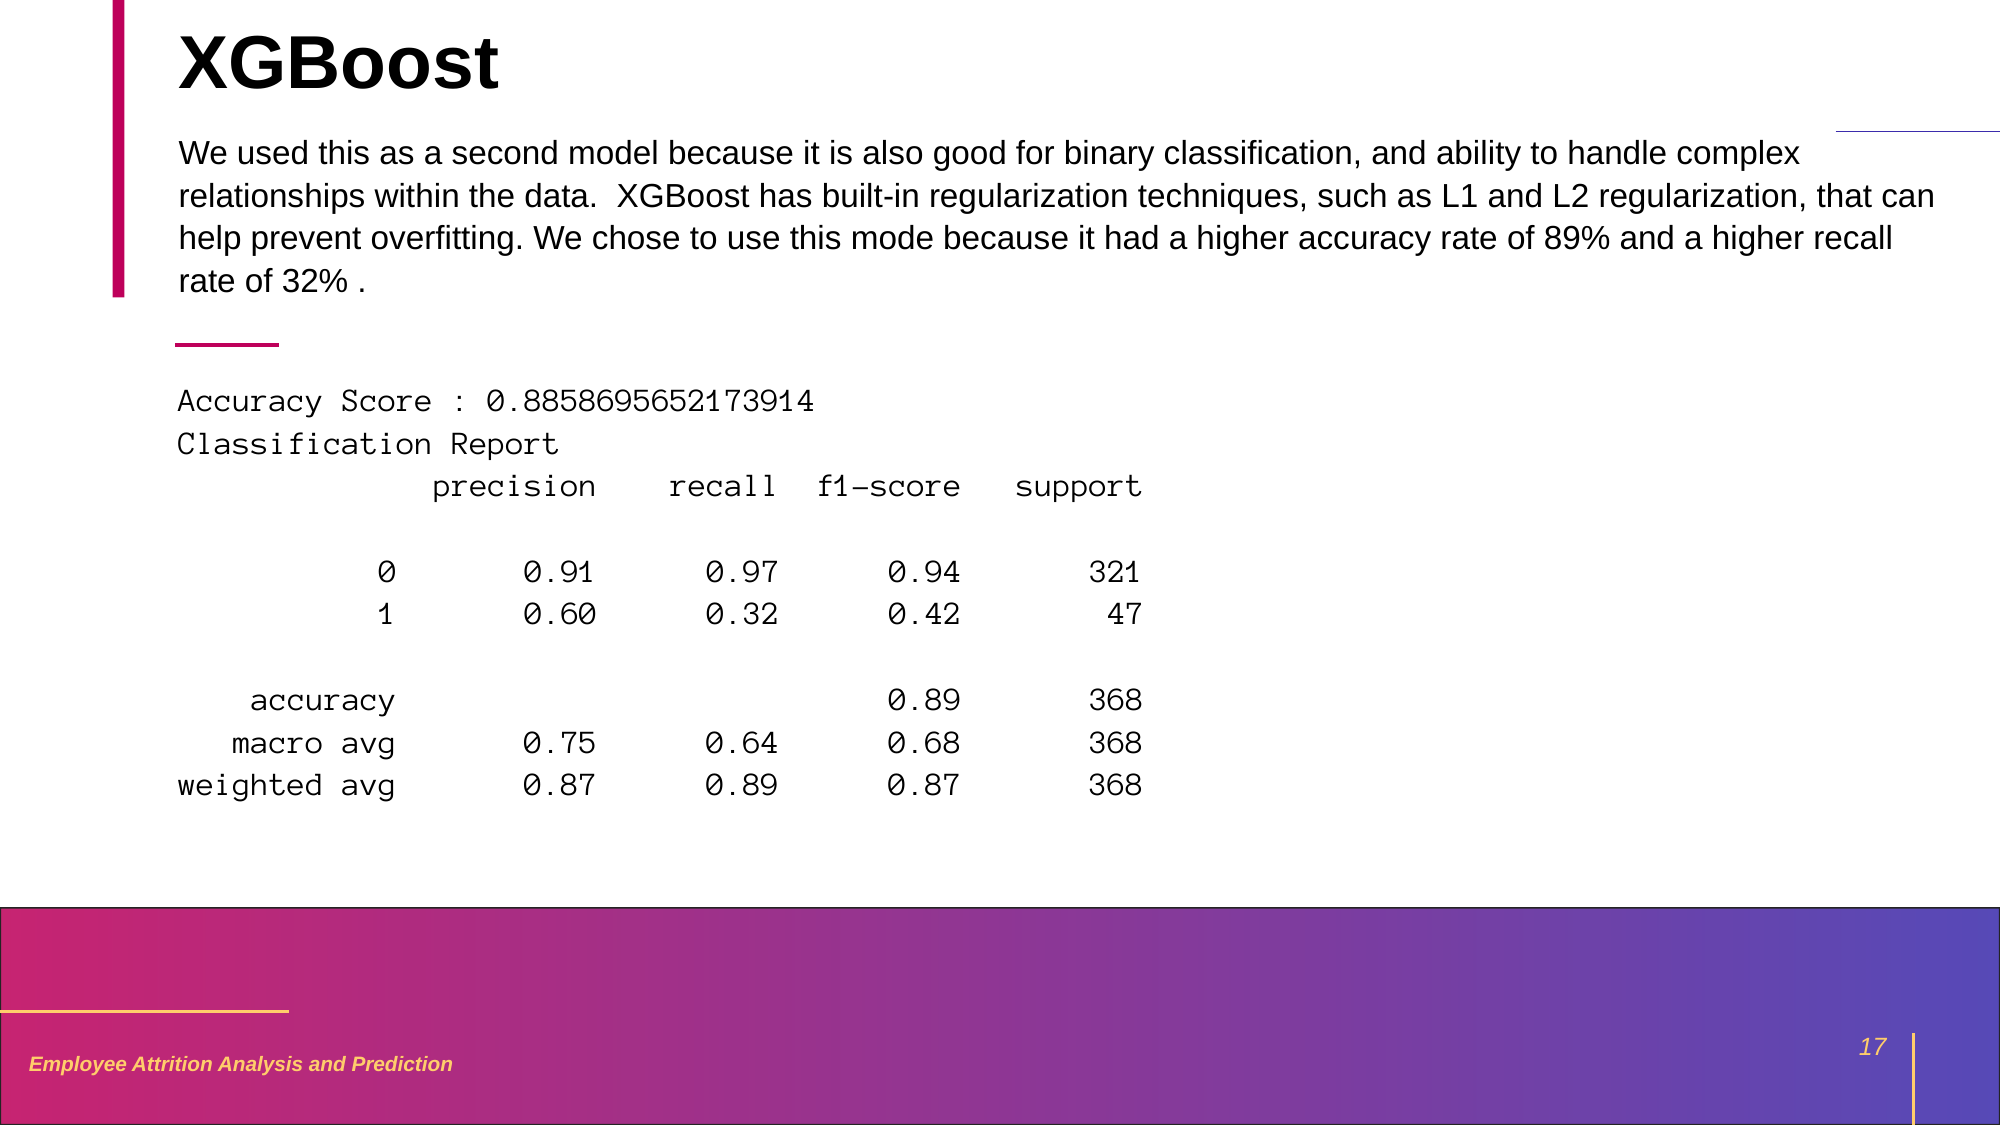

XGBoost
We used this as a second model because it is also good for binary classification, and ability to handle complex relationships within the data.  XGBoost has built-in regularization techniques, such as L1 and L2 regularization, that can help prevent overfitting. We chose to use this mode because it had a higher accuracy rate of 89% and a higher recall rate of 32% .

Accuracy Score : 0.8858695652173914
Classification Report
              precision    recall  f1-score   support

           0       0.91      0.97      0.94       321
           1       0.60      0.32      0.42        47

    accuracy                           0.89       368
   macro avg       0.75      0.64      0.68       368
weighted avg       0.87      0.89      0.87       368

17
Employee Attrition Analysis and Prediction